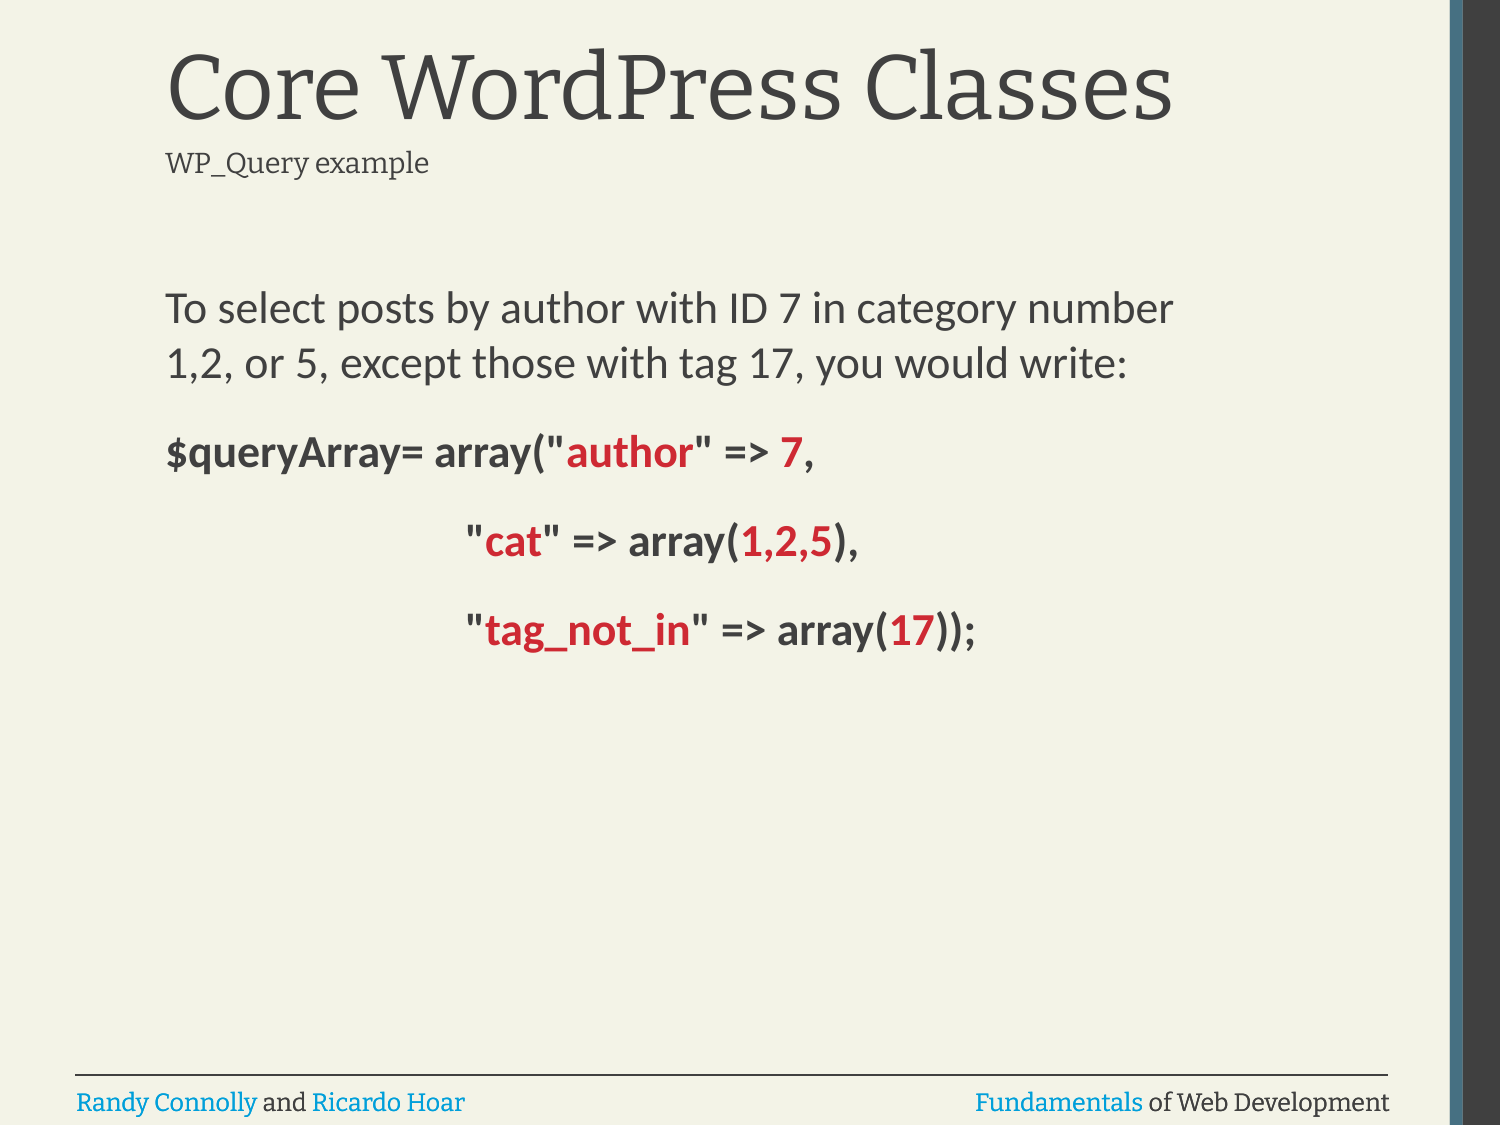

# Core WordPress Classes
WP_Query example
To select posts by author with ID 7 in category number 1,2, or 5, except those with tag 17, you would write:
$queryArray= array("author" => 7,
		"cat" => array(1,2,5),
		"tag_not_in" => array(17));